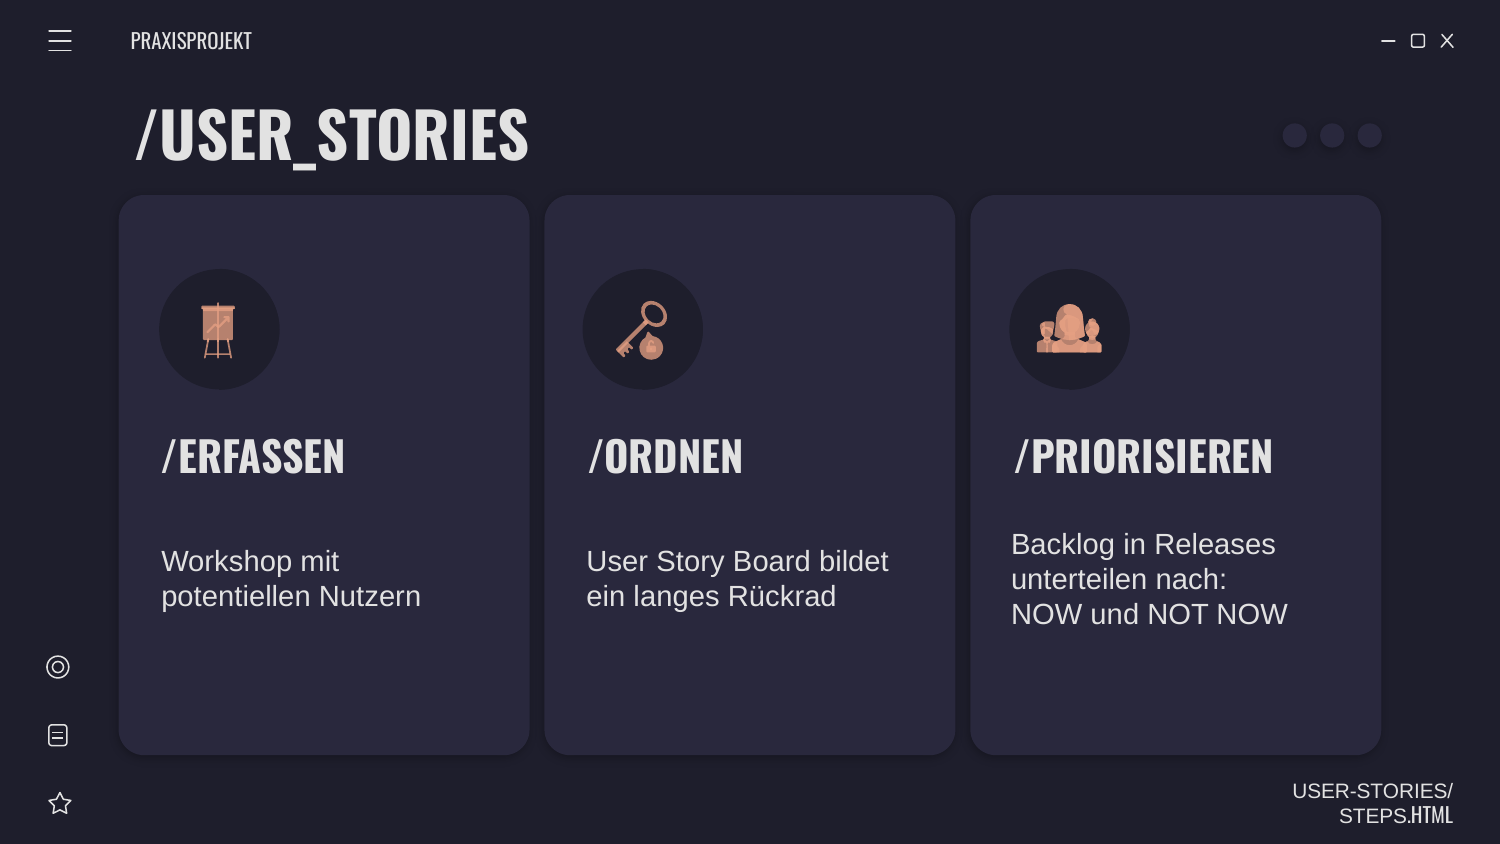

PRAXISPROJEKT

/USER_STORIES

# /ERFASSEN
/ORDNEN
/PRIORISIEREN
User Story Board bildet ein langes Rückrad
Workshop mit potentiellen Nutzern
Backlog in Releases unterteilen nach:
NOW und NOT NOW

USER-STORIES/STEPS.HTML